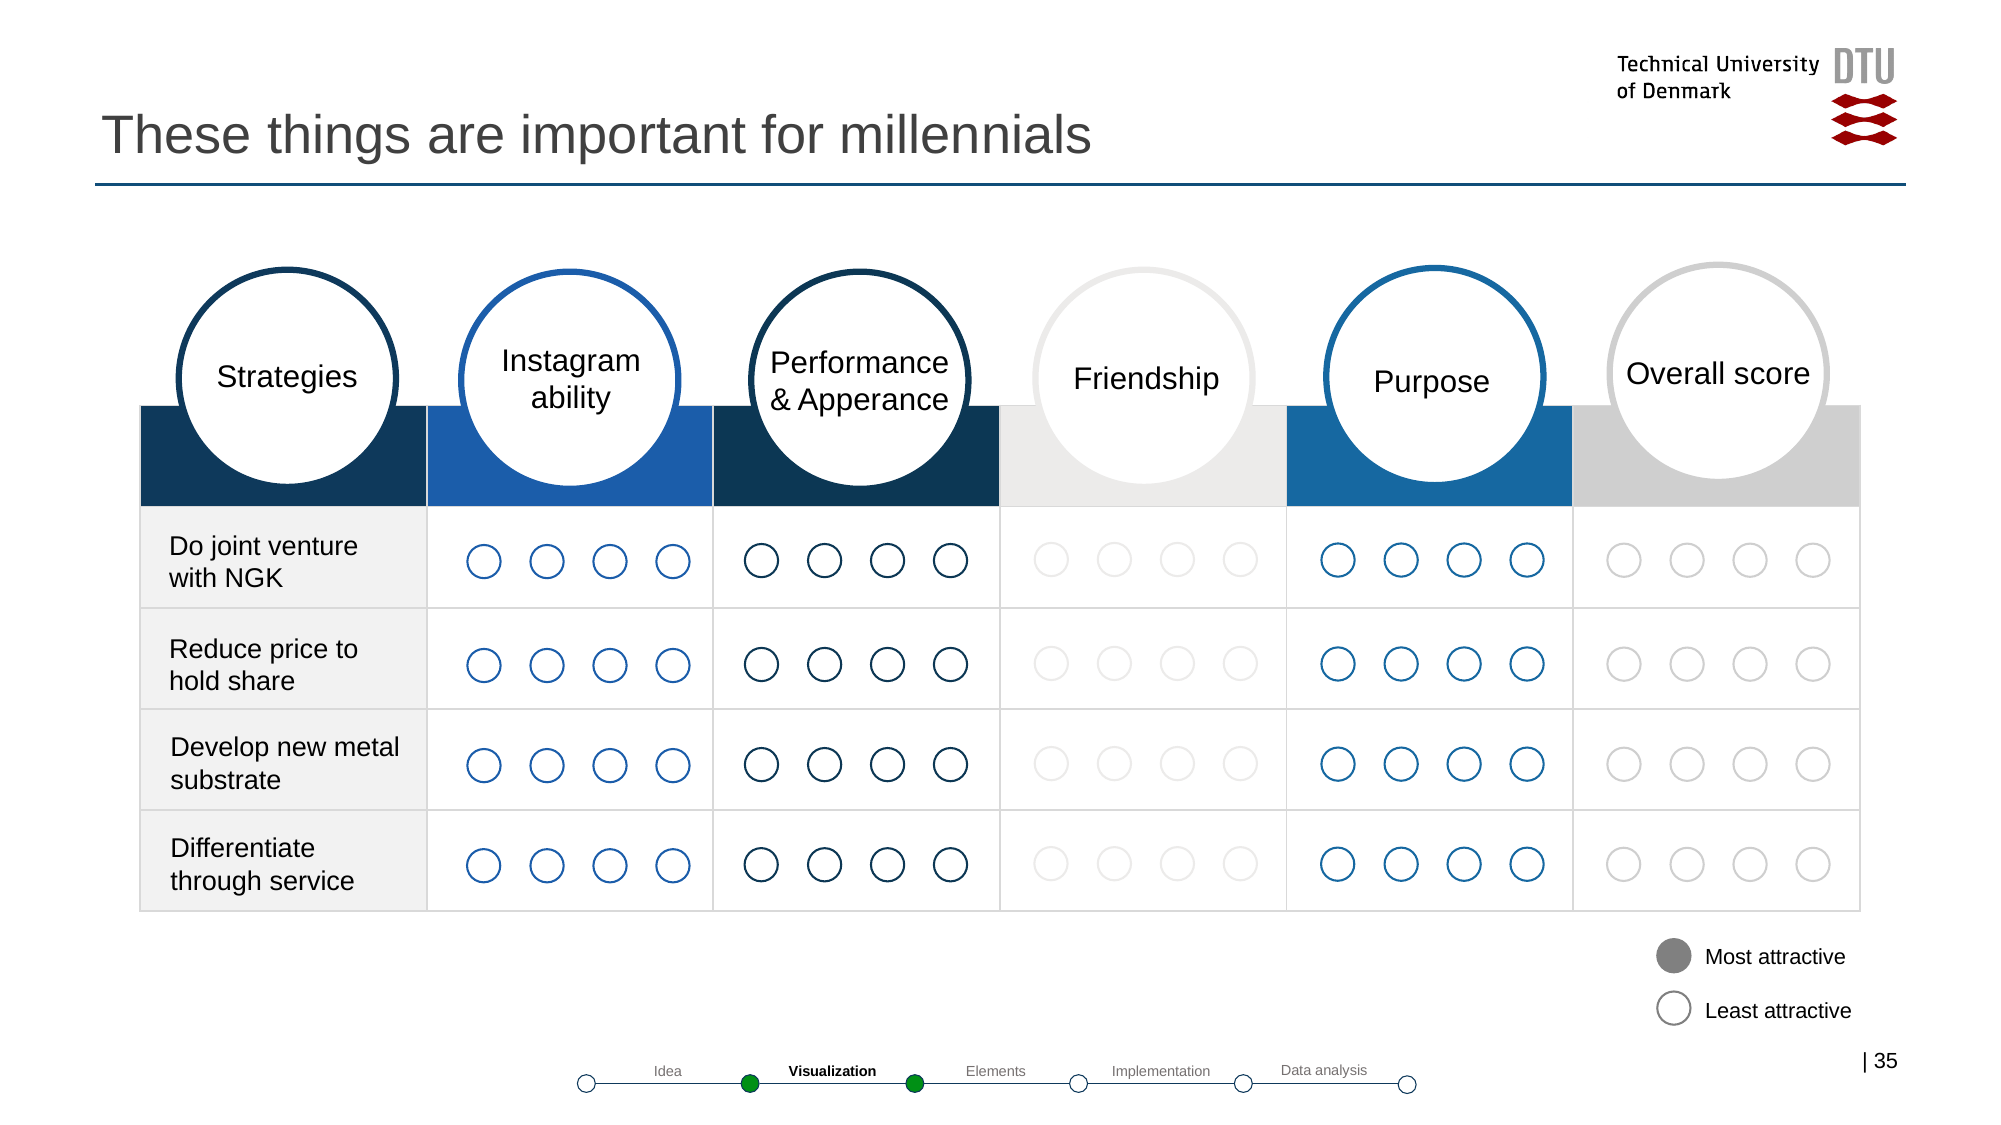

# These things are important for millennials

Instagram
ability
Performance & Apperance
Overall score
Strategies
Friendship
Purpose
|  |  |  |  |  |  |
| --- | --- | --- | --- | --- | --- |
|  |  |  |  |  |  |
|  |  |  |  |  |  |
|  |  |  |  |  |  |
|  |  |  |  |  |  |
Do joint venture with NGK

Reduce price to hold share
Develop new metal substrate
Differentiate through service
Most attractive

Least attractive